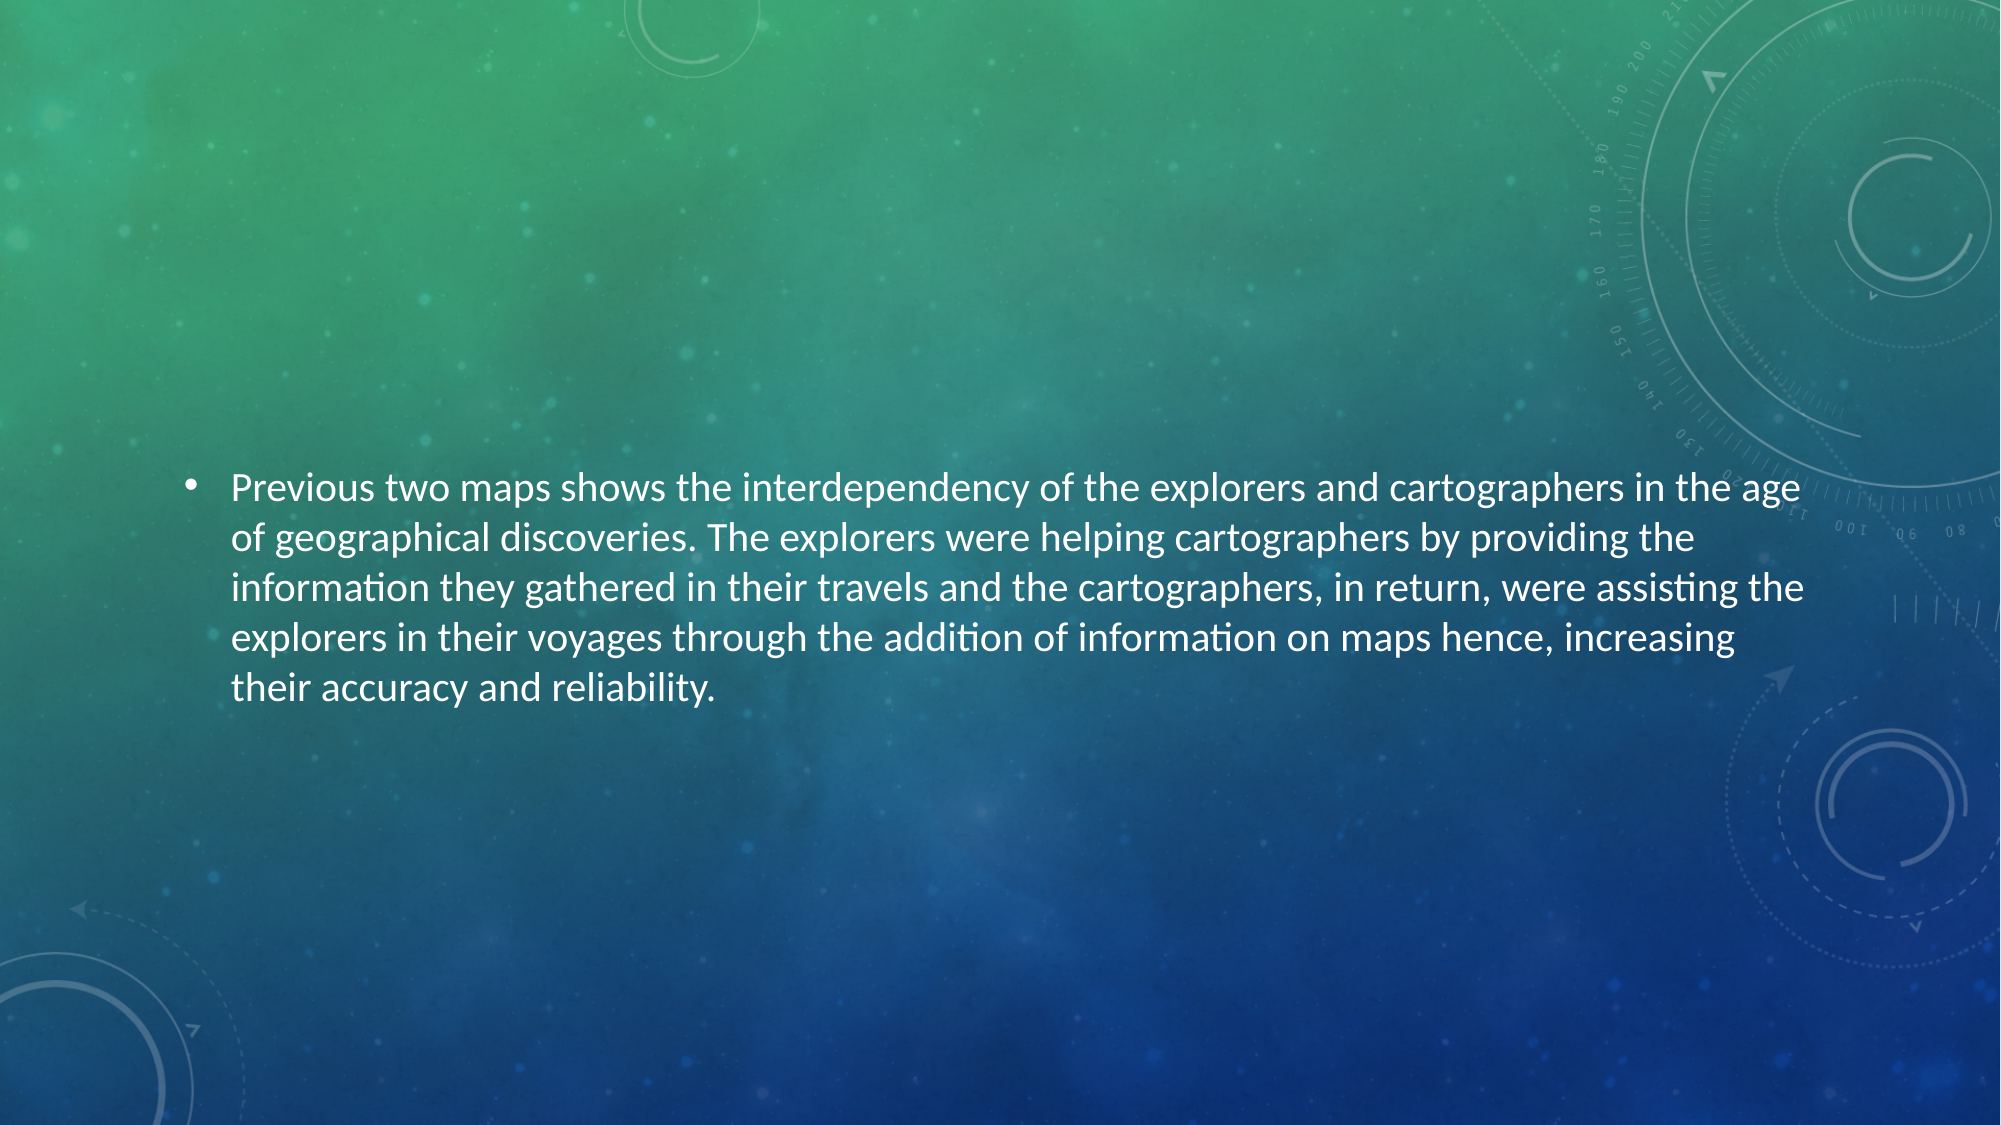

Previous two maps shows the interdependency of the explorers and cartographers in the age of geographical discoveries. The explorers were helping cartographers by providing the information they gathered in their travels and the cartographers, in return, were assisting the explorers in their voyages through the addition of information on maps hence, increasing their accuracy and reliability.